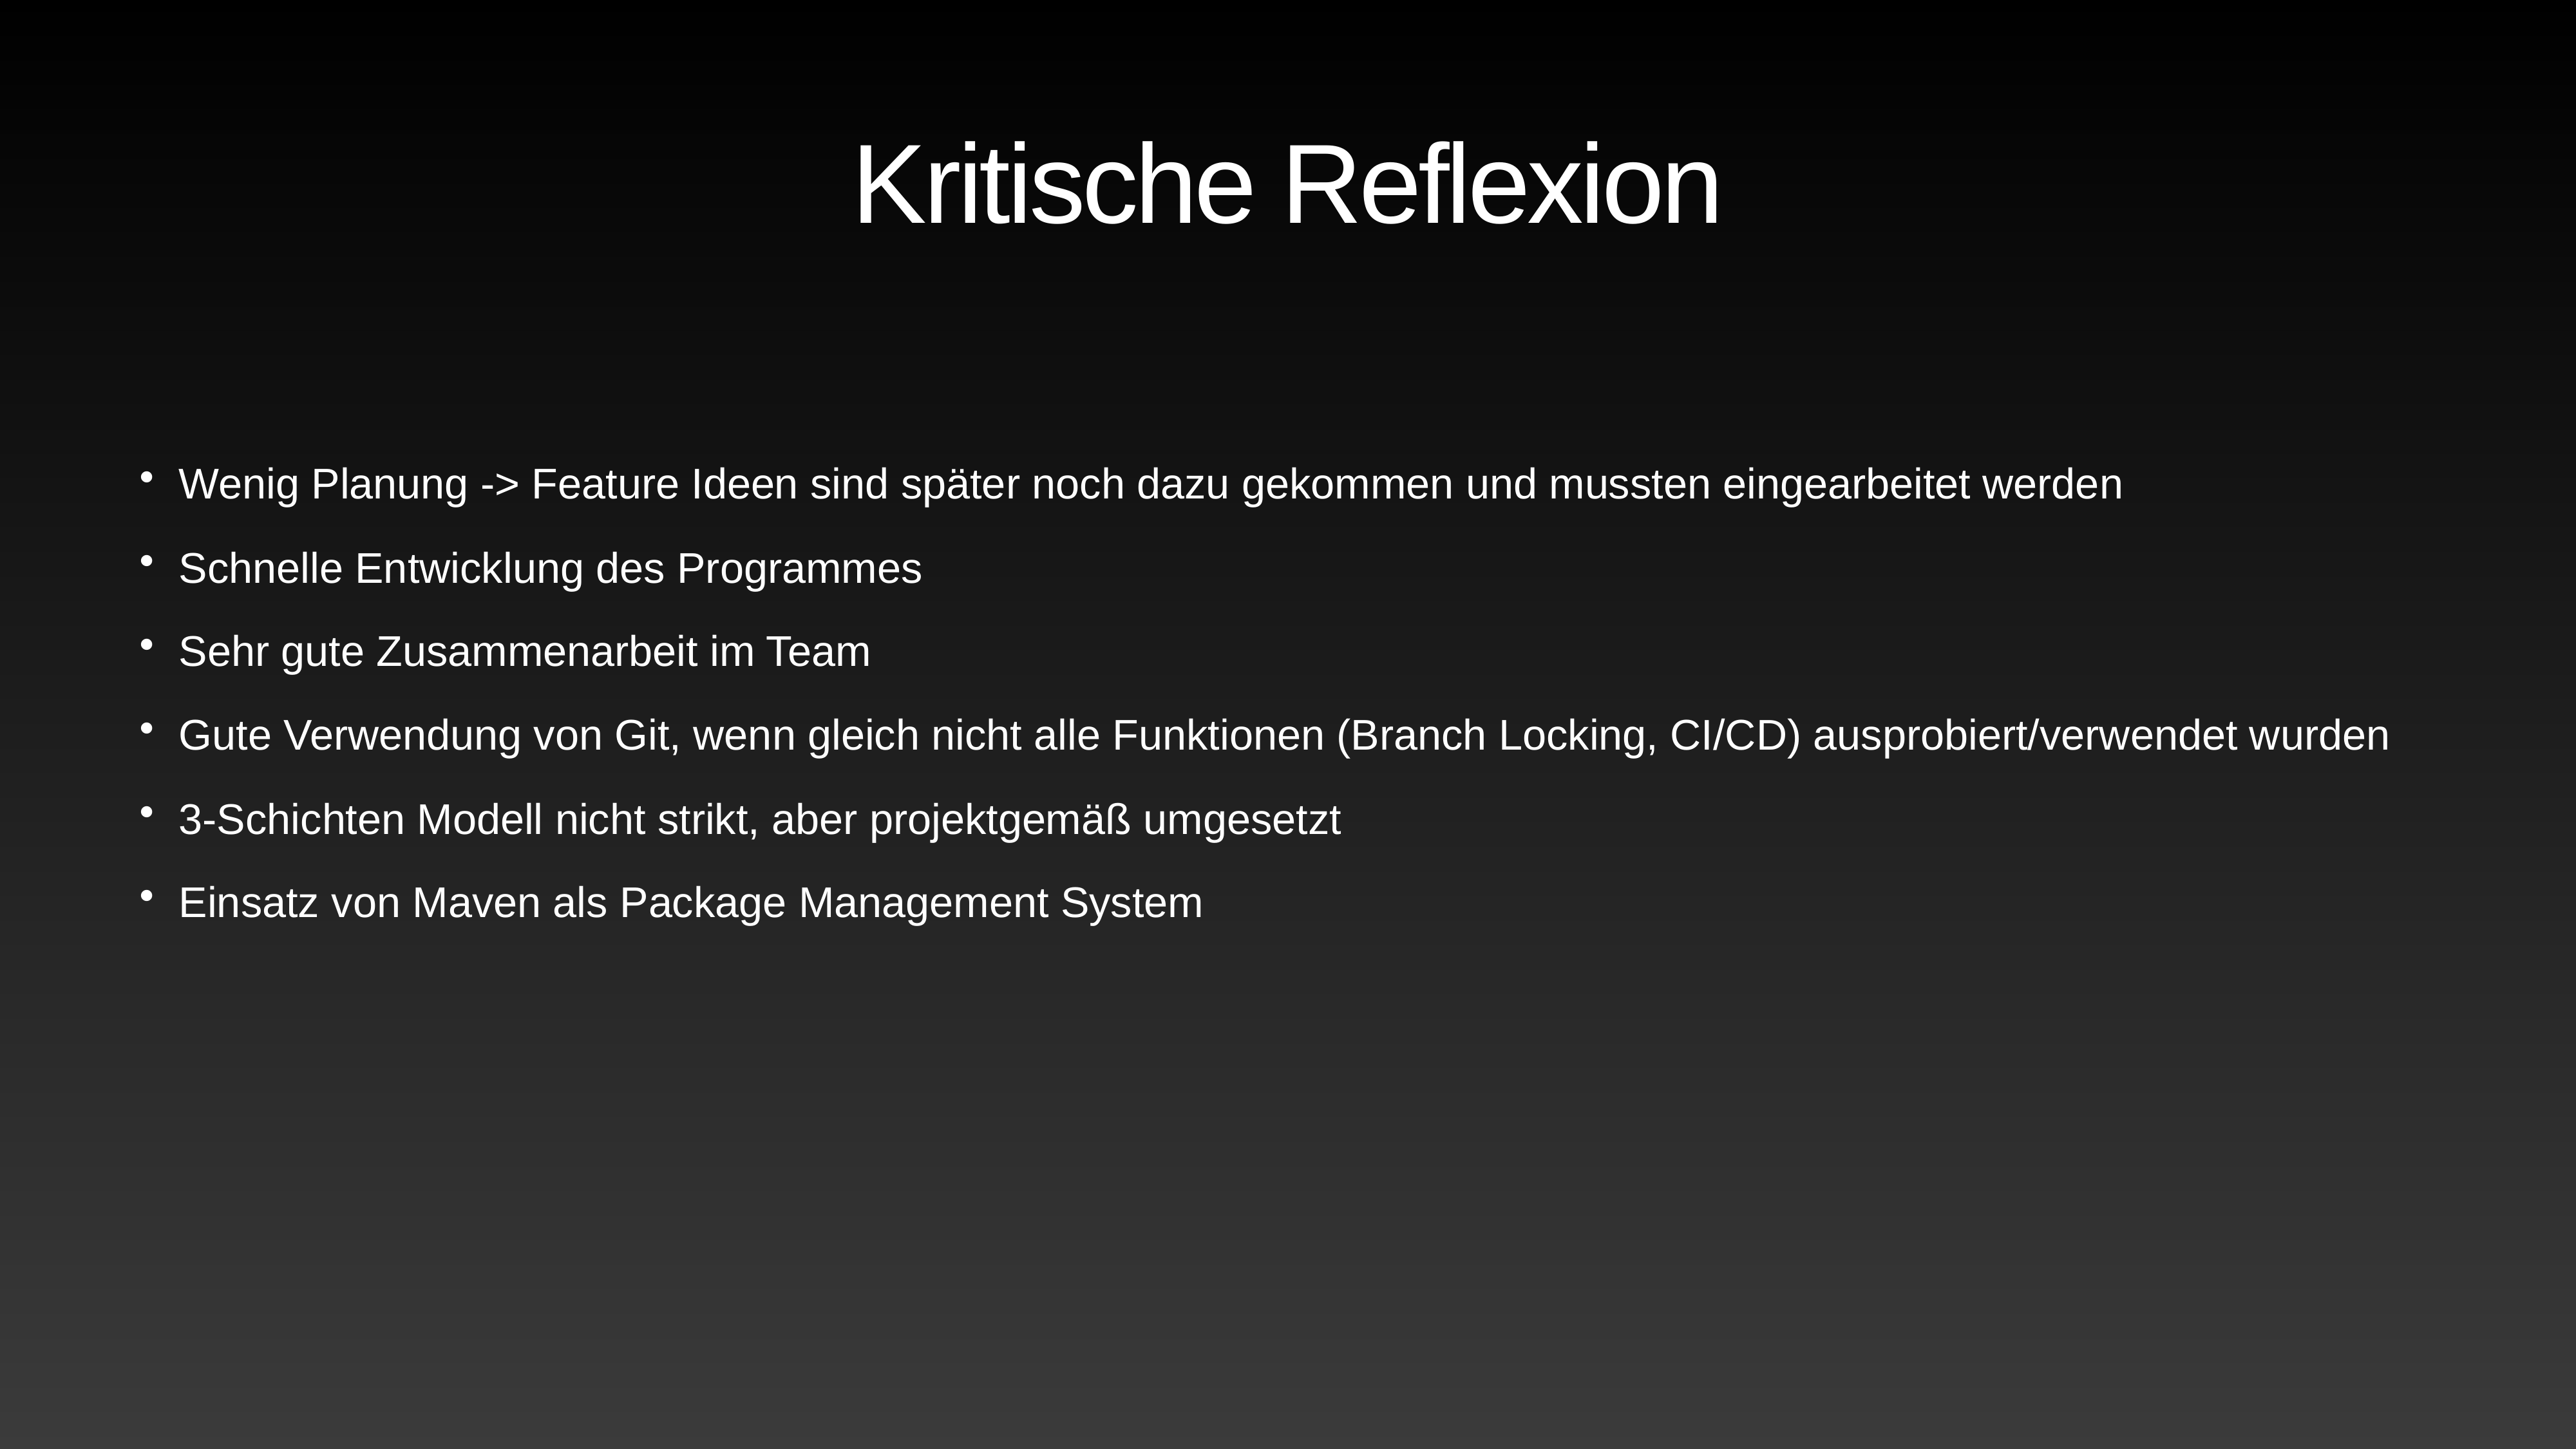

# Kritische Reflexion
Wenig Planung -> Feature Ideen sind später noch dazu gekommen und mussten eingearbeitet werden
Schnelle Entwicklung des Programmes
Sehr gute Zusammenarbeit im Team
Gute Verwendung von Git, wenn gleich nicht alle Funktionen (Branch Locking, CI/CD) ausprobiert/verwendet wurden
3-Schichten Modell nicht strikt, aber projektgemäß umgesetzt
Einsatz von Maven als Package Management System